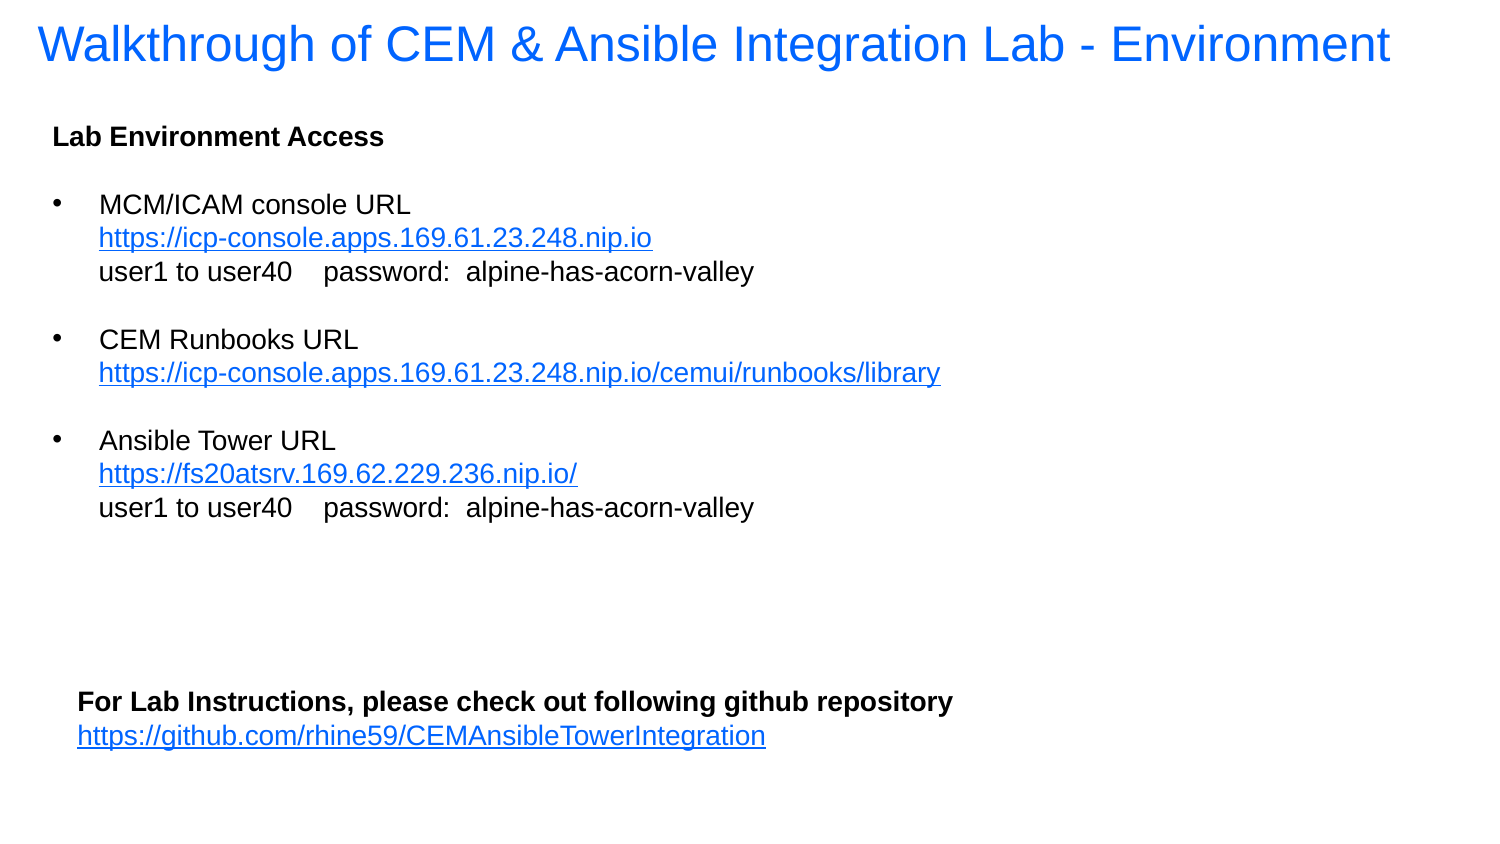

# Walkthrough of CEM & Ansible Integration Lab - Environment
Lab Environment Access

MCM/ICAM console URL
      https://icp-console.apps.169.61.23.248.nip.io
      user1 to user40    password:  alpine-has-acorn-valley

CEM Runbooks URL
      https://icp-console.apps.169.61.23.248.nip.io/cemui/runbooks/library

Ansible Tower URL
      https://fs20atsrv.169.62.229.236.nip.io/
      user1 to user40    password:  alpine-has-acorn-valley

For Lab Instructions, please check out following github repository
https://github.com/rhine59/CEMAnsibleTowerIntegration